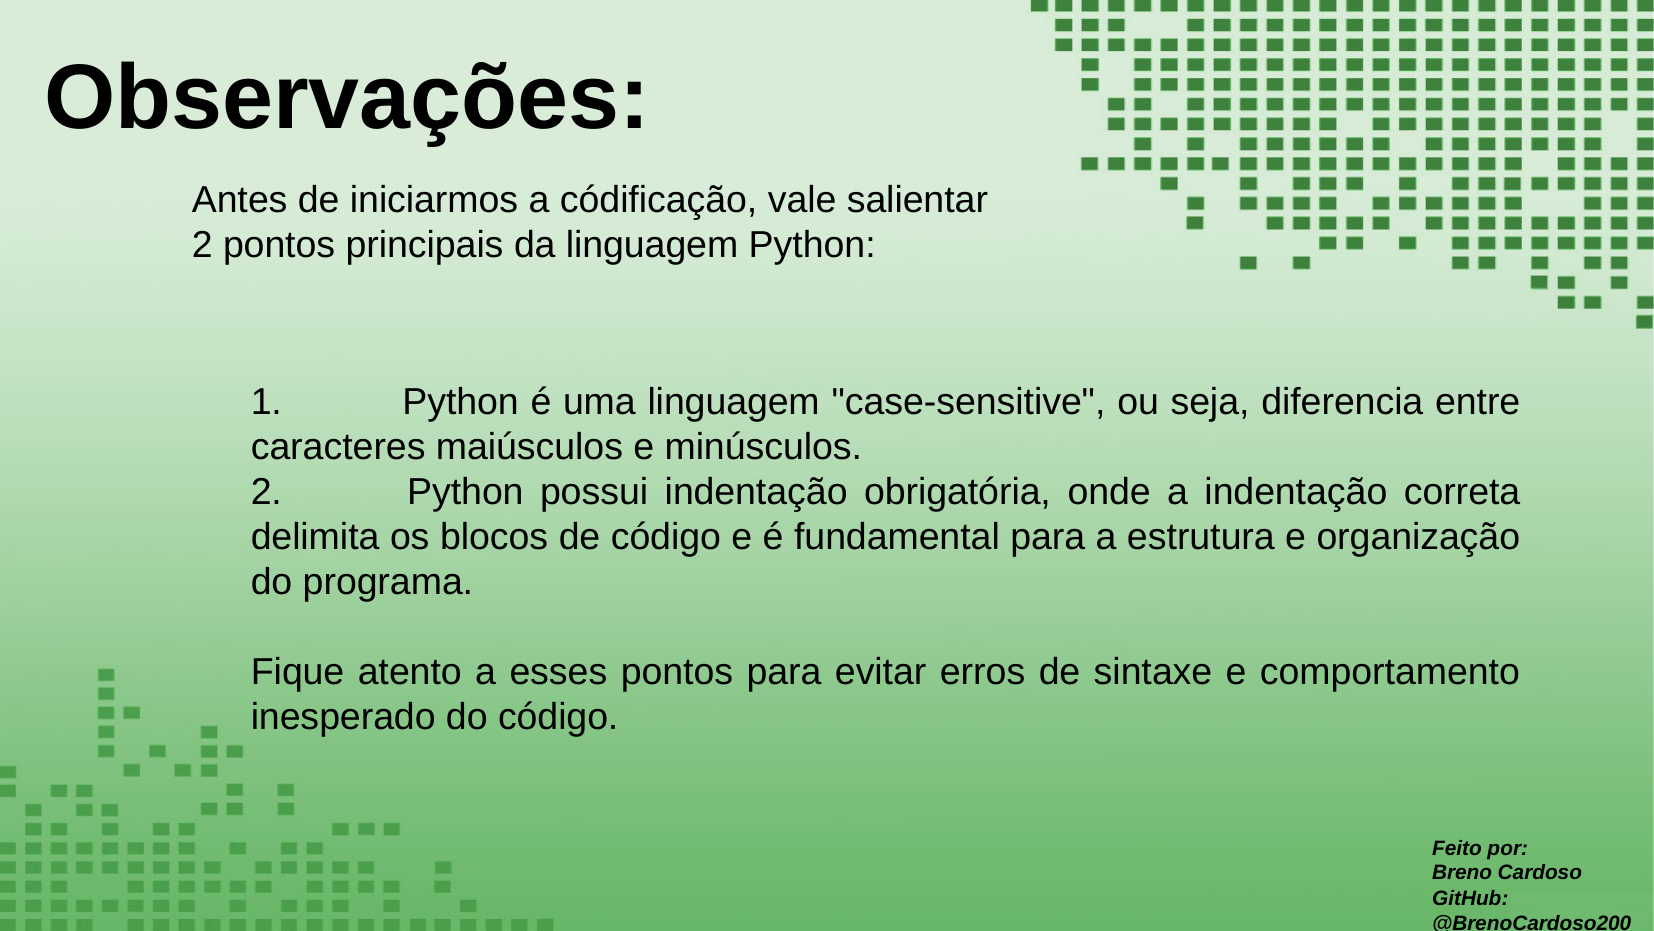

Observações:
Antes de iniciarmos a códificação, vale salientar 2 pontos principais da linguagem Python:

1. 	Python é uma linguagem "case-sensitive", ou seja, diferencia entre caracteres maiúsculos e minúsculos.
2. 	Python possui indentação obrigatória, onde a indentação correta delimita os blocos de código e é fundamental para a estrutura e organização do programa.

Fique atento a esses pontos para evitar erros de sintaxe e comportamento inesperado do código.
Feito por:
Breno Cardoso
GitHub:
@BrenoCardoso2002